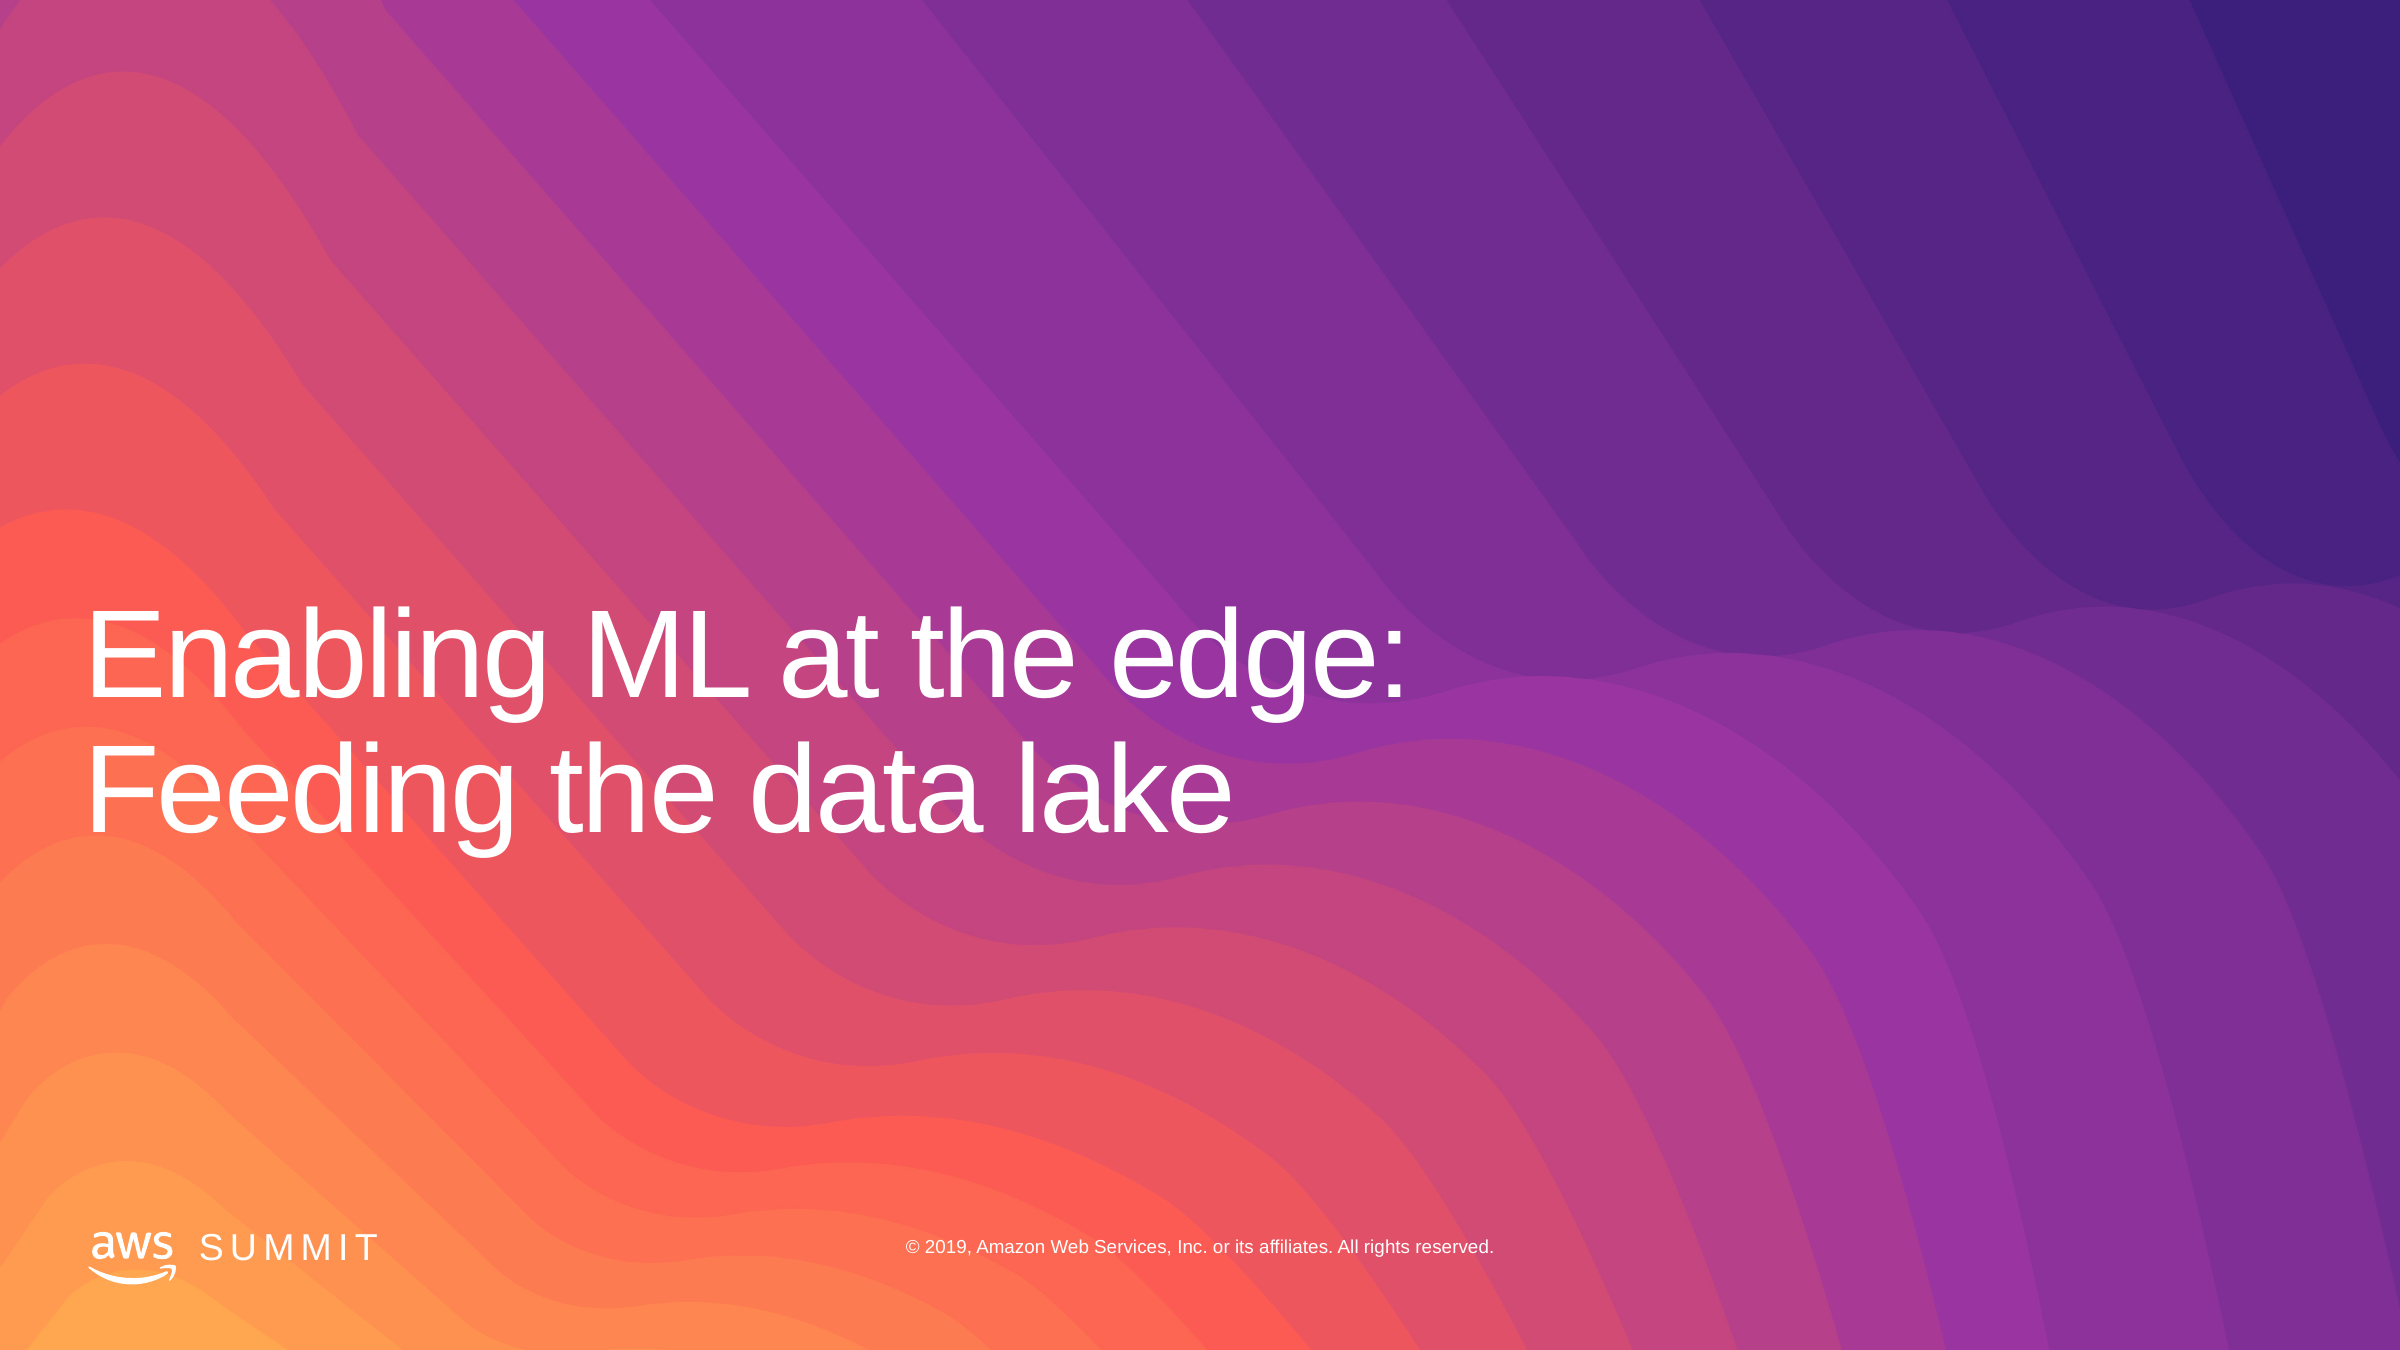

# Enabling ML at the edge: Feeding the data lake